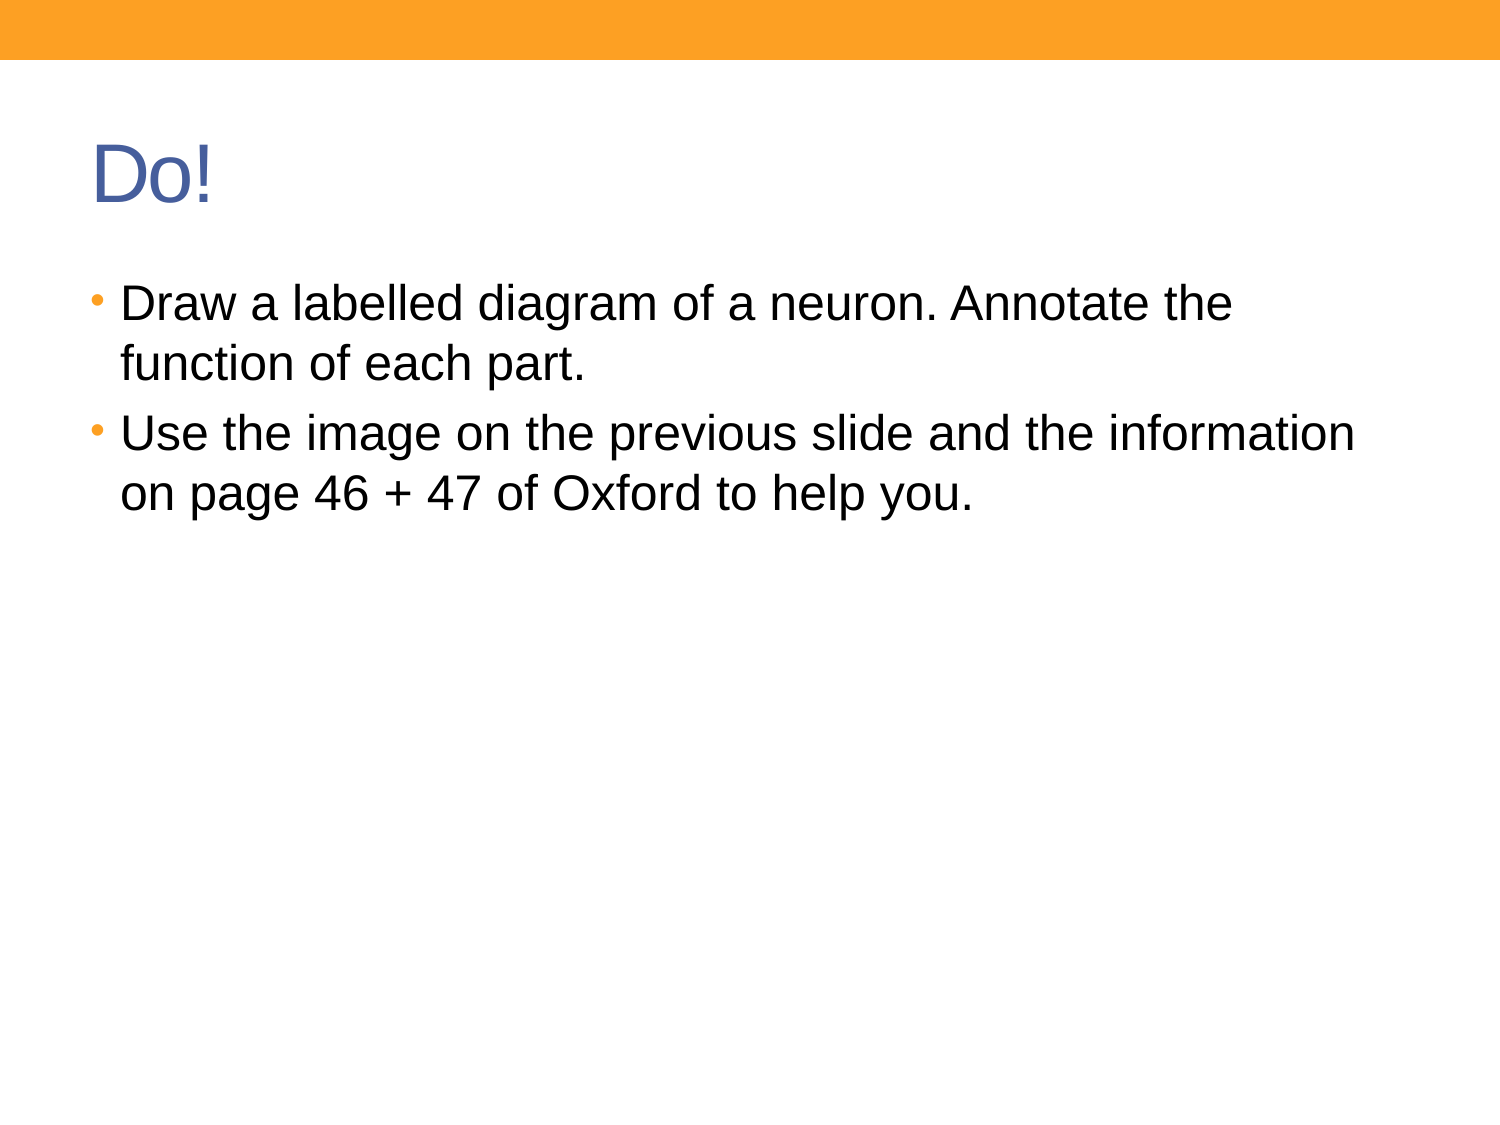

# Do!
Draw a labelled diagram of a neuron. Annotate the function of each part.
Use the image on the previous slide and the information on page 46 + 47 of Oxford to help you.